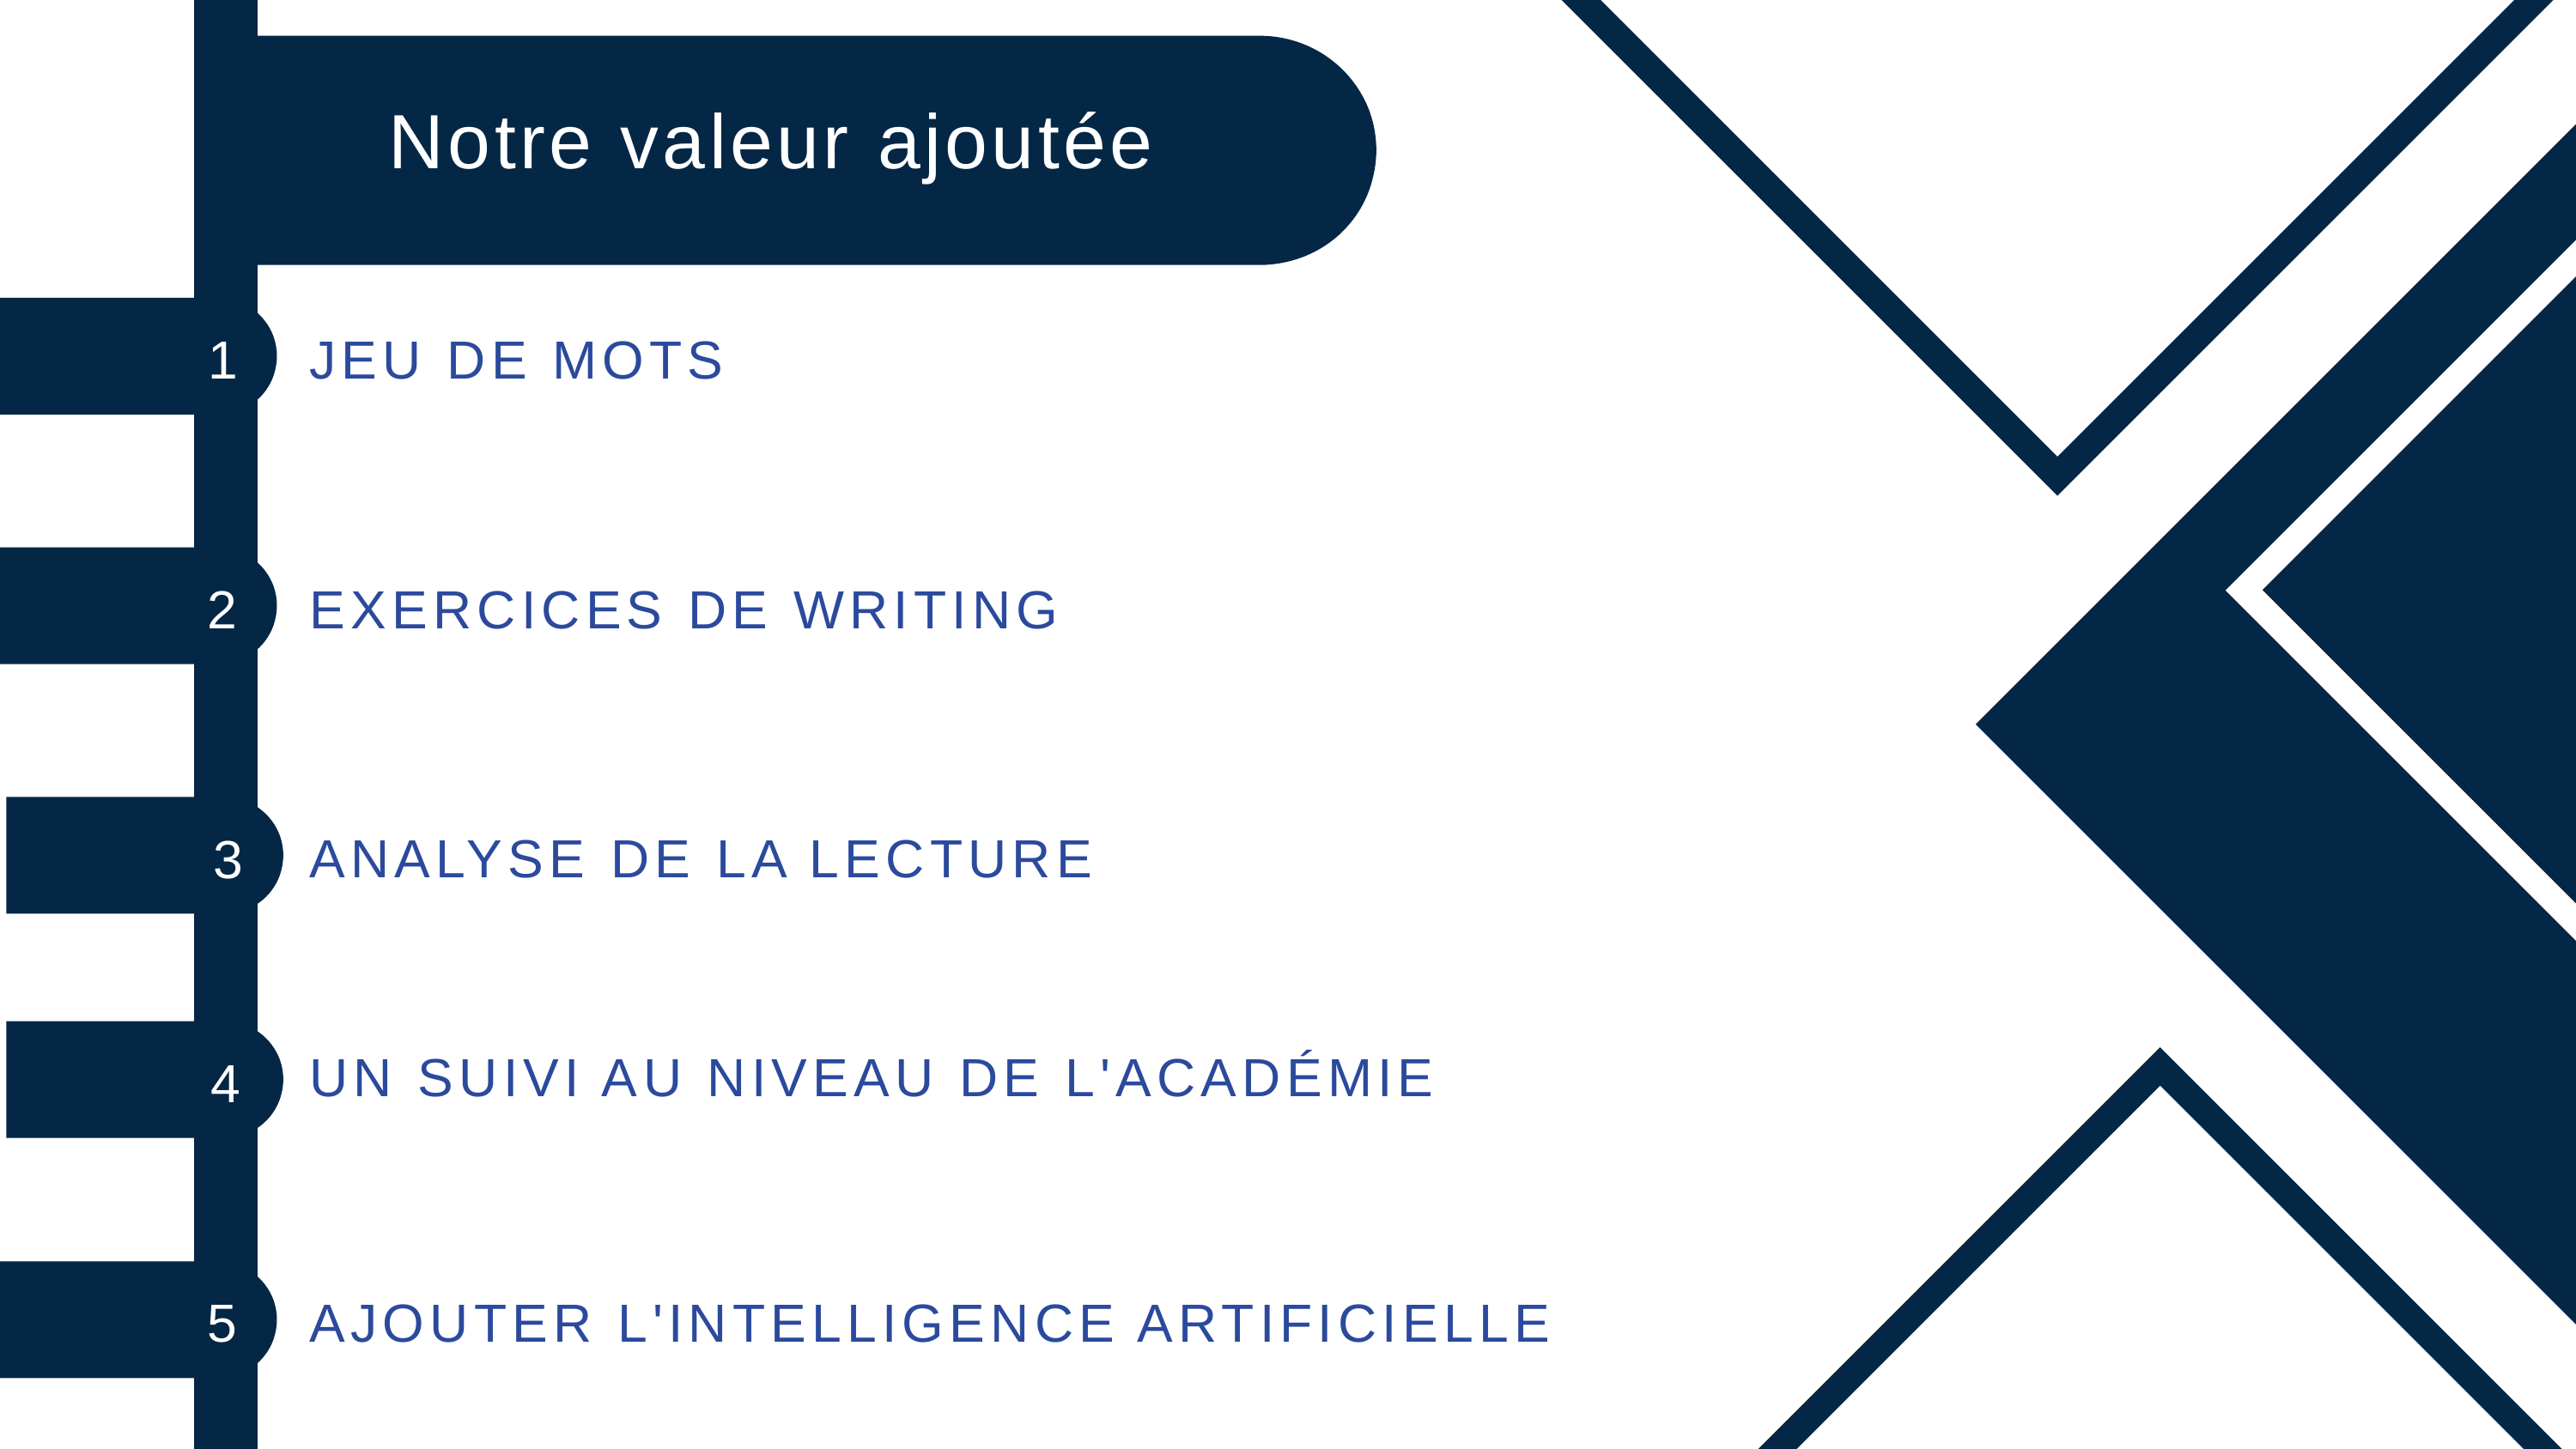

Notre valeur ajoutée

1
JEU DE MOTS

2
EXERCICES DE WRITING

ANALYSE DE LA LECTURE
3

UN SUIVI AU NIVEAU DE L'ACADÉMIE

4

5
AJOUTER L'INTELLIGENCE ARTIFICIELLE